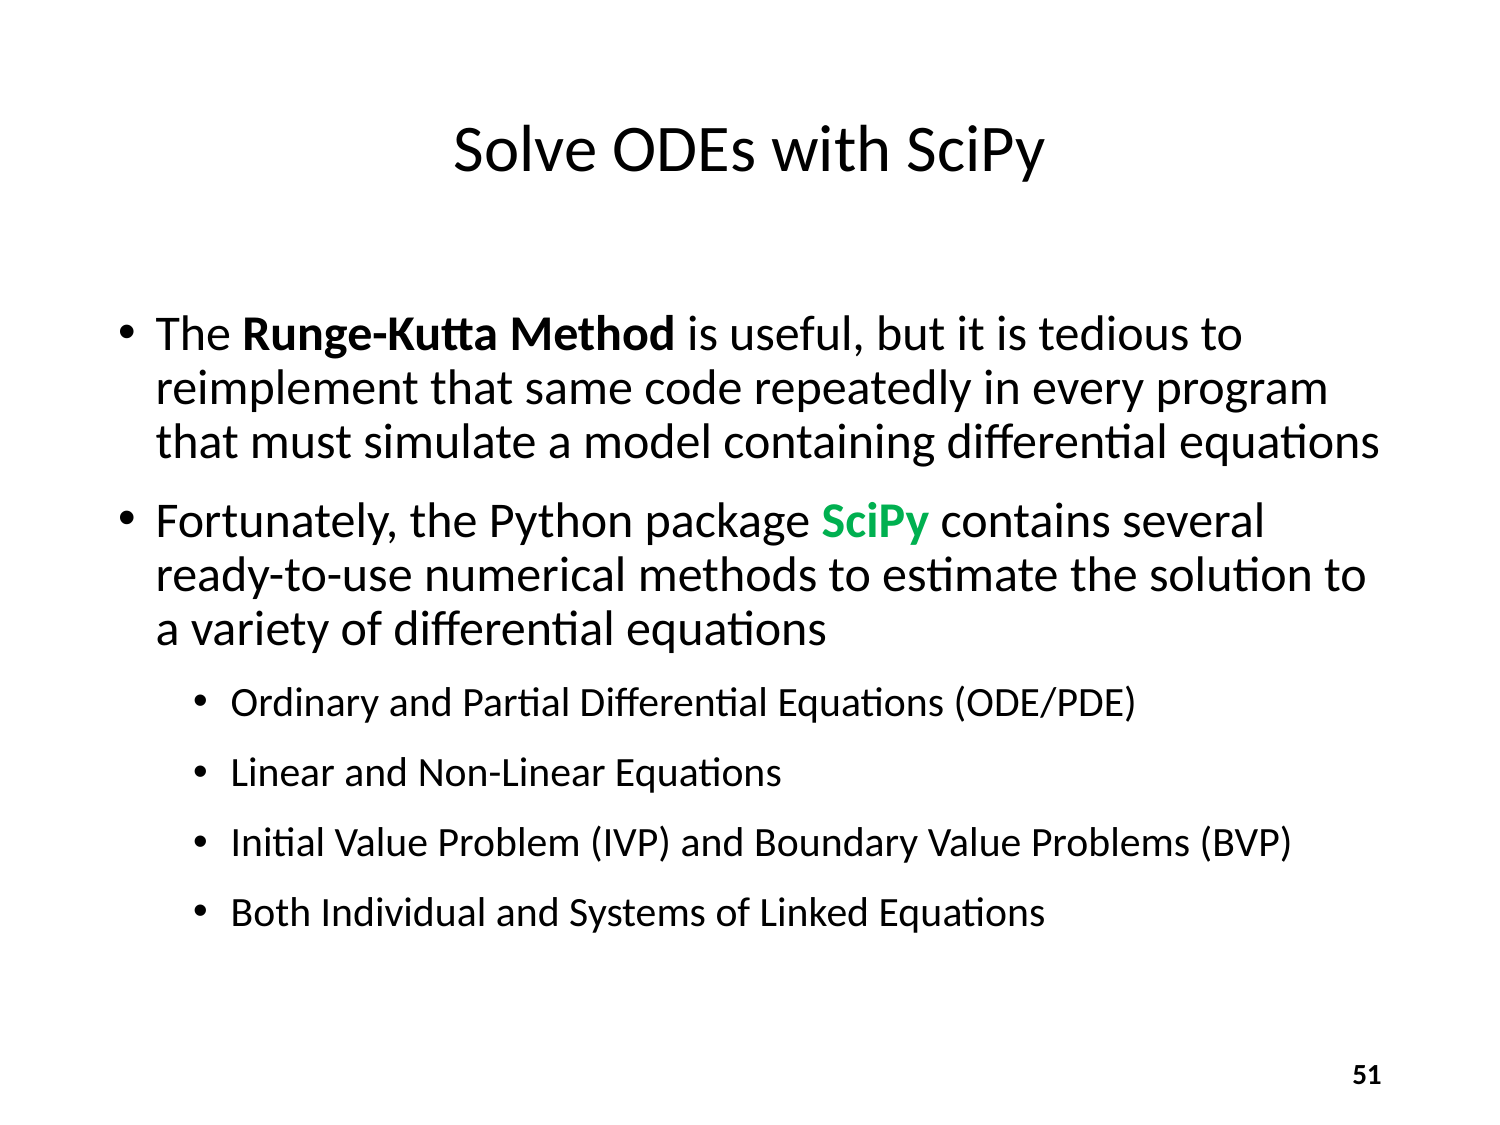

# Solve ODEs with SciPy
The Runge-Kutta Method is useful, but it is tedious to reimplement that same code repeatedly in every program that must simulate a model containing differential equations
Fortunately, the Python package SciPy contains several ready-to-use numerical methods to estimate the solution to a variety of differential equations
Ordinary and Partial Differential Equations (ODE/PDE)
Linear and Non-Linear Equations
Initial Value Problem (IVP) and Boundary Value Problems (BVP)
Both Individual and Systems of Linked Equations
51